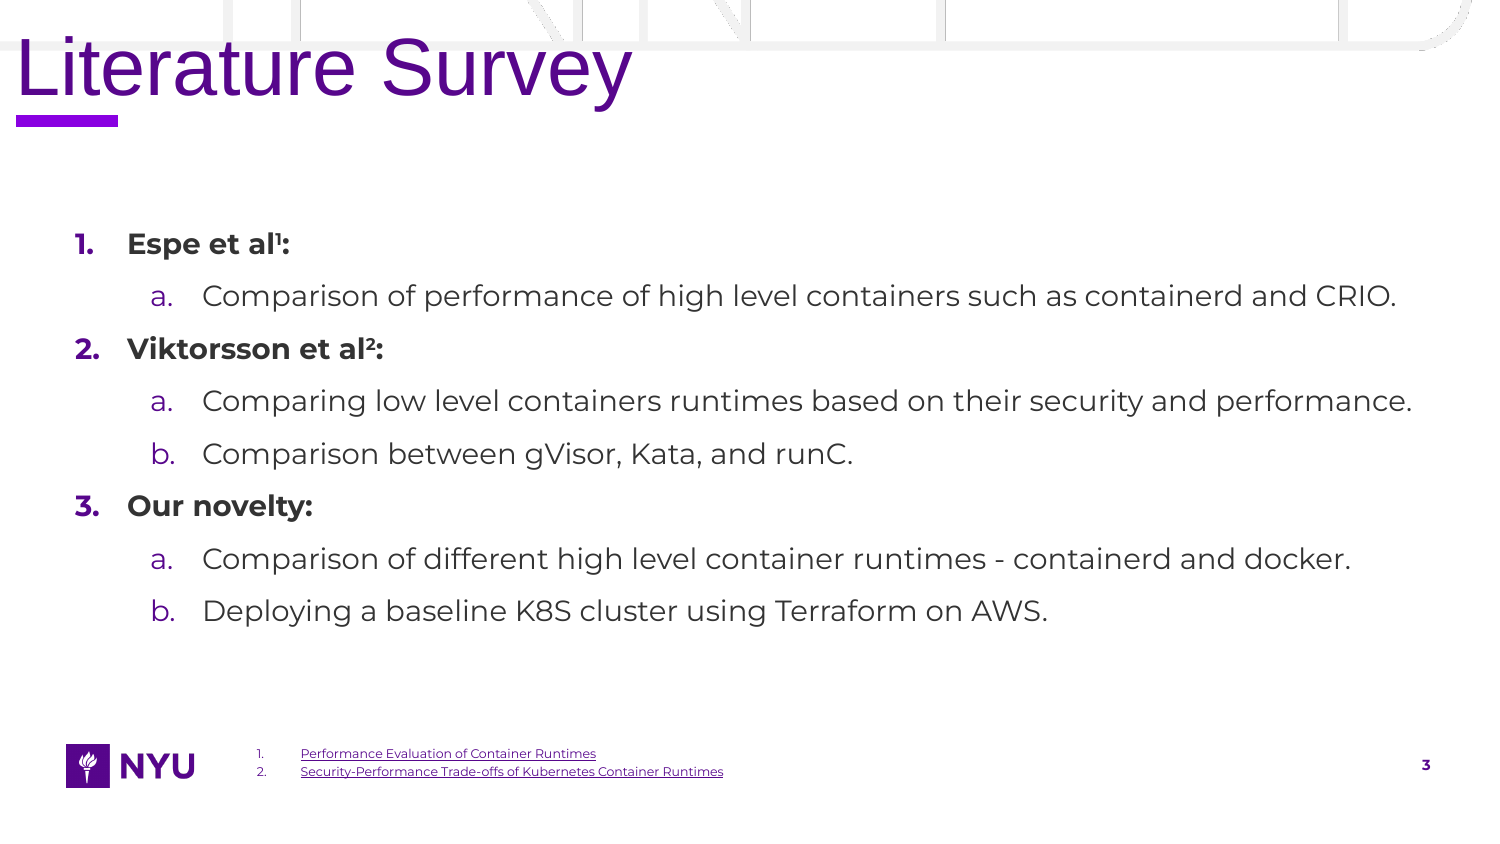

# Literature Survey
Espe et al1:
Comparison of performance of high level containers such as containerd and CRIO.
Viktorsson et al2:
Comparing low level containers runtimes based on their security and performance.
Comparison between gVisor, Kata, and runC.
Our novelty:
Comparison of different high level container runtimes - containerd and docker.
Deploying a baseline K8S cluster using Terraform on AWS.
Performance Evaluation of Container Runtimes
Security-Performance Trade-offs of Kubernetes Container Runtimes